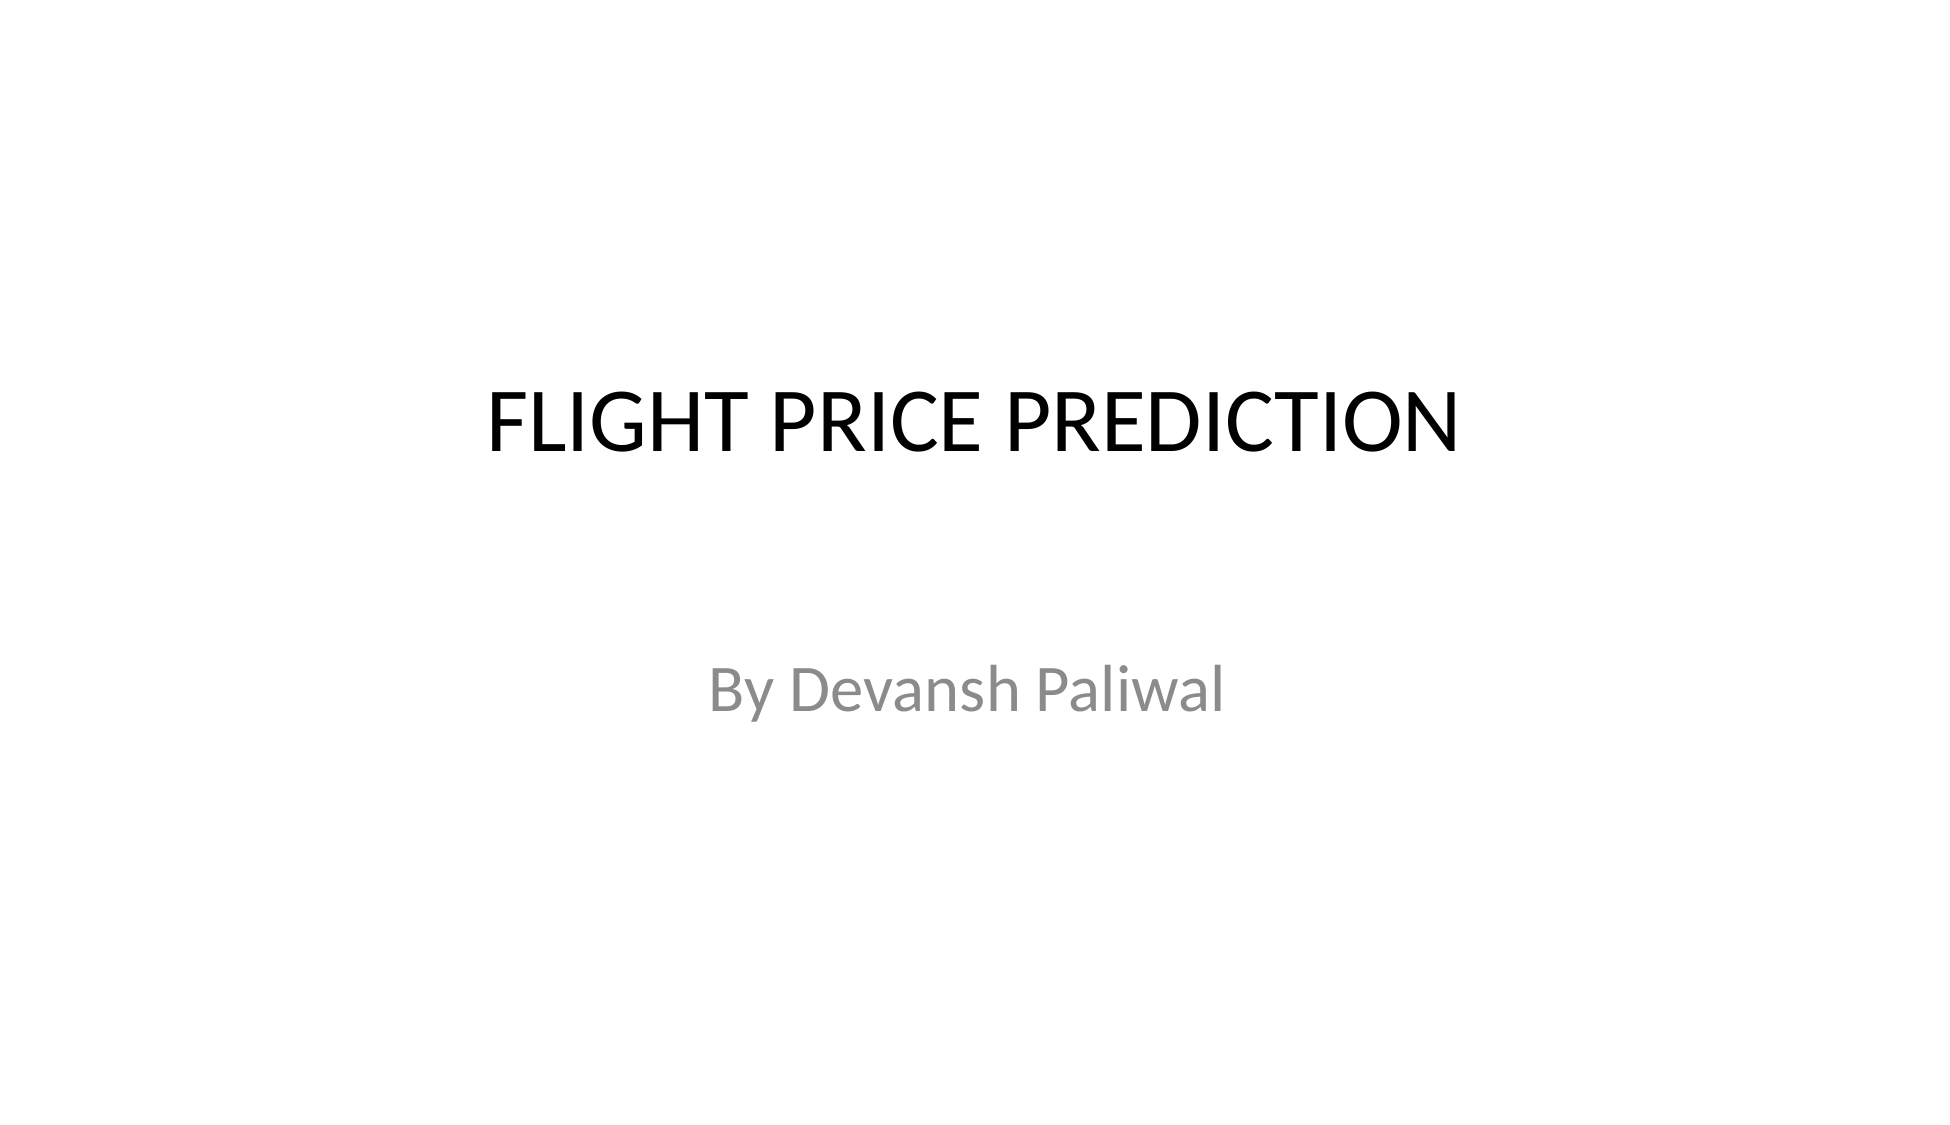

# FLIGHT PRICE PREDICTION
By Devansh Paliwal